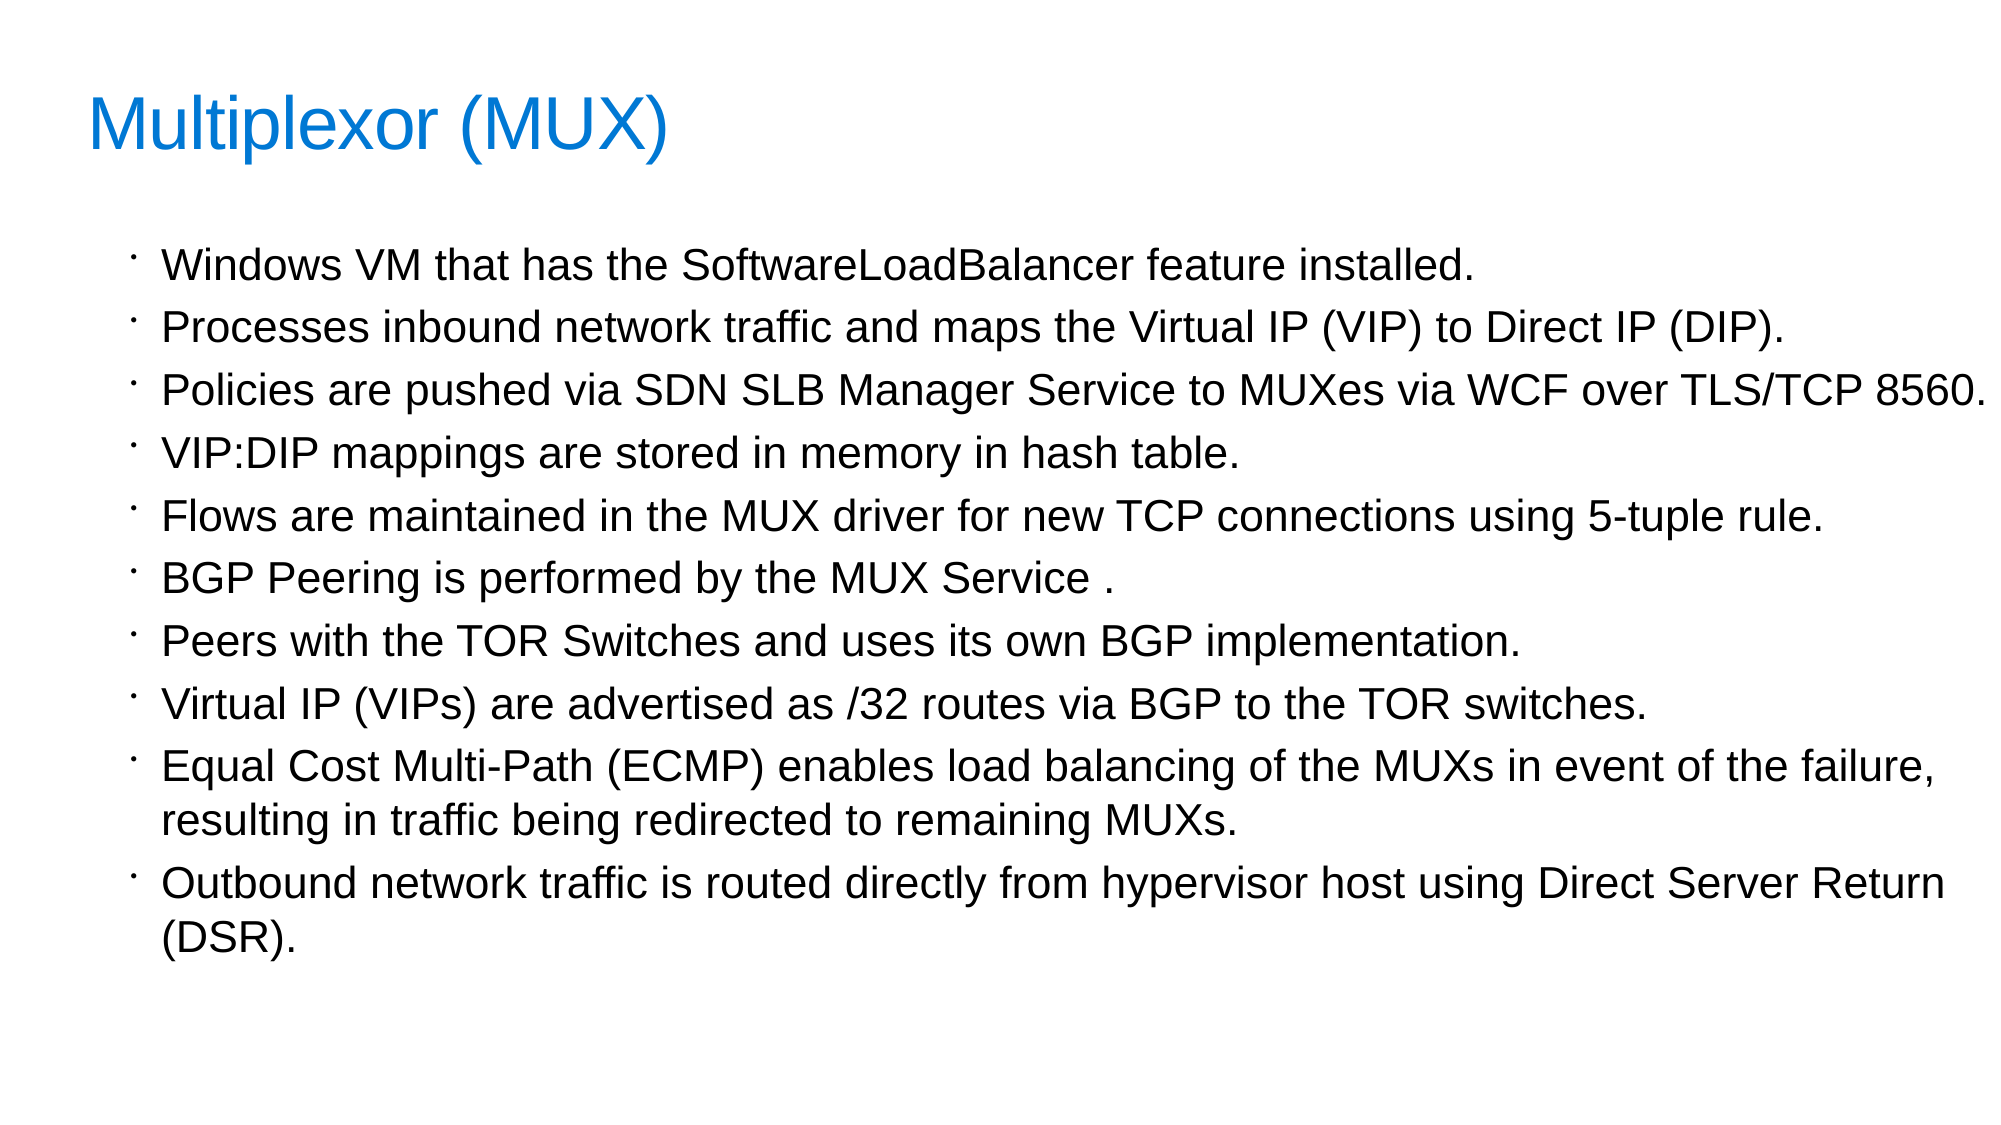

Multiplexor (MUX)
Windows VM that has the SoftwareLoadBalancer feature installed.
Processes inbound network traffic and maps the Virtual IP (VIP) to Direct IP (DIP).
Policies are pushed via SDN SLB Manager Service to MUXes via WCF over TLS/TCP 8560.
VIP:DIP mappings are stored in memory in hash table.
Flows are maintained in the MUX driver for new TCP connections using 5-tuple rule.
BGP Peering is performed by the MUX Service .
Peers with the TOR Switches and uses its own BGP implementation.
Virtual IP (VIPs) are advertised as /32 routes via BGP to the TOR switches.
Equal Cost Multi-Path (ECMP) enables load balancing of the MUXs in event of the failure, resulting in traffic being redirected to remaining MUXs.
Outbound network traffic is routed directly from hypervisor host using Direct Server Return (DSR).